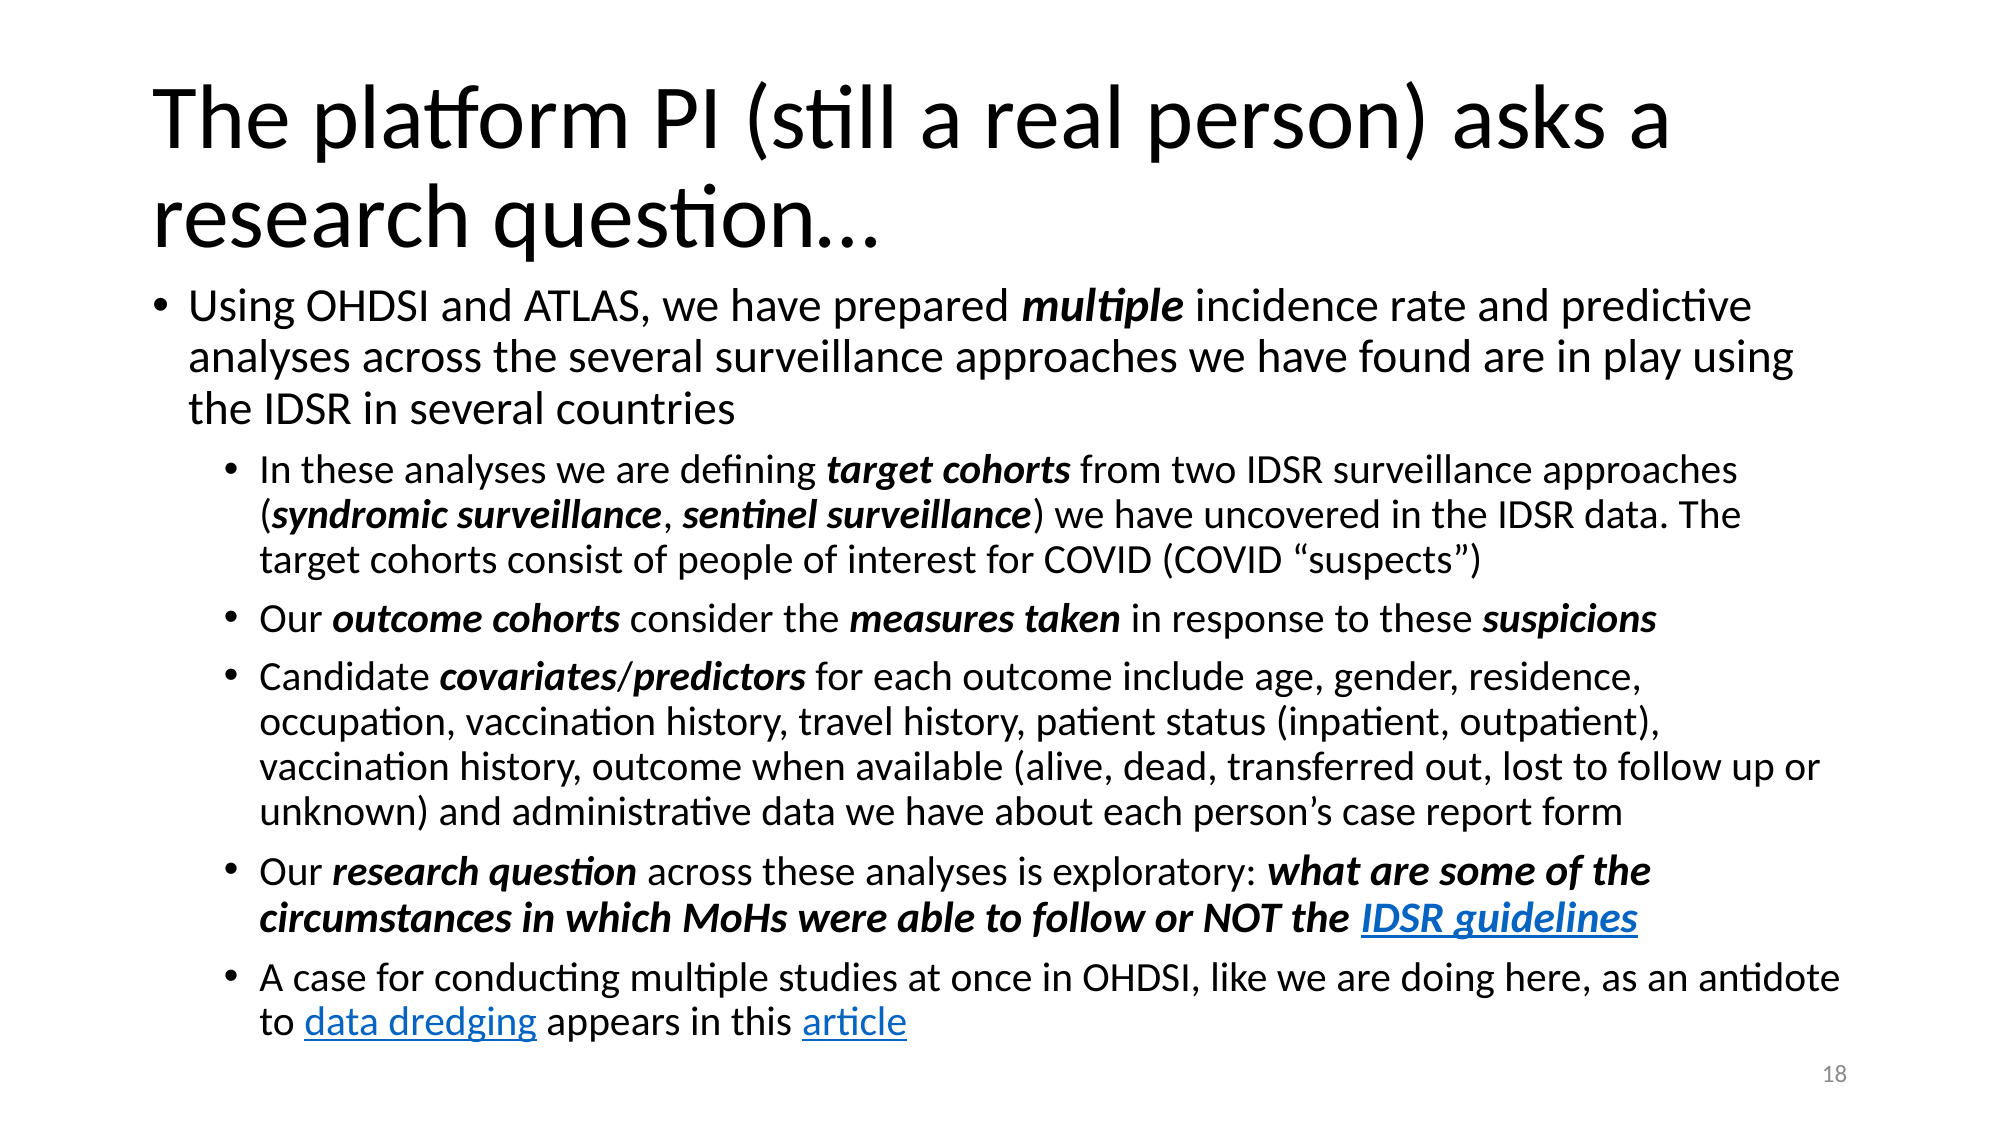

# The platform PI (still a real person) asks a research question…
Using OHDSI and ATLAS, we have prepared multiple incidence rate and predictive analyses across the several surveillance approaches we have found are in play using the IDSR in several countries
In these analyses we are defining target cohorts from two IDSR surveillance approaches (syndromic surveillance, sentinel surveillance) we have uncovered in the IDSR data. The target cohorts consist of people of interest for COVID (COVID “suspects”)
Our outcome cohorts consider the measures taken in response to these suspicions
Candidate covariates/predictors for each outcome include age, gender, residence, occupation, vaccination history, travel history, patient status (inpatient, outpatient), vaccination history, outcome when available (alive, dead, transferred out, lost to follow up or unknown) and administrative data we have about each person’s case report form
Our research question across these analyses is exploratory: what are some of the circumstances in which MoHs were able to follow or NOT the IDSR guidelines
A case for conducting multiple studies at once in OHDSI, like we are doing here, as an antidote to data dredging appears in this article
18